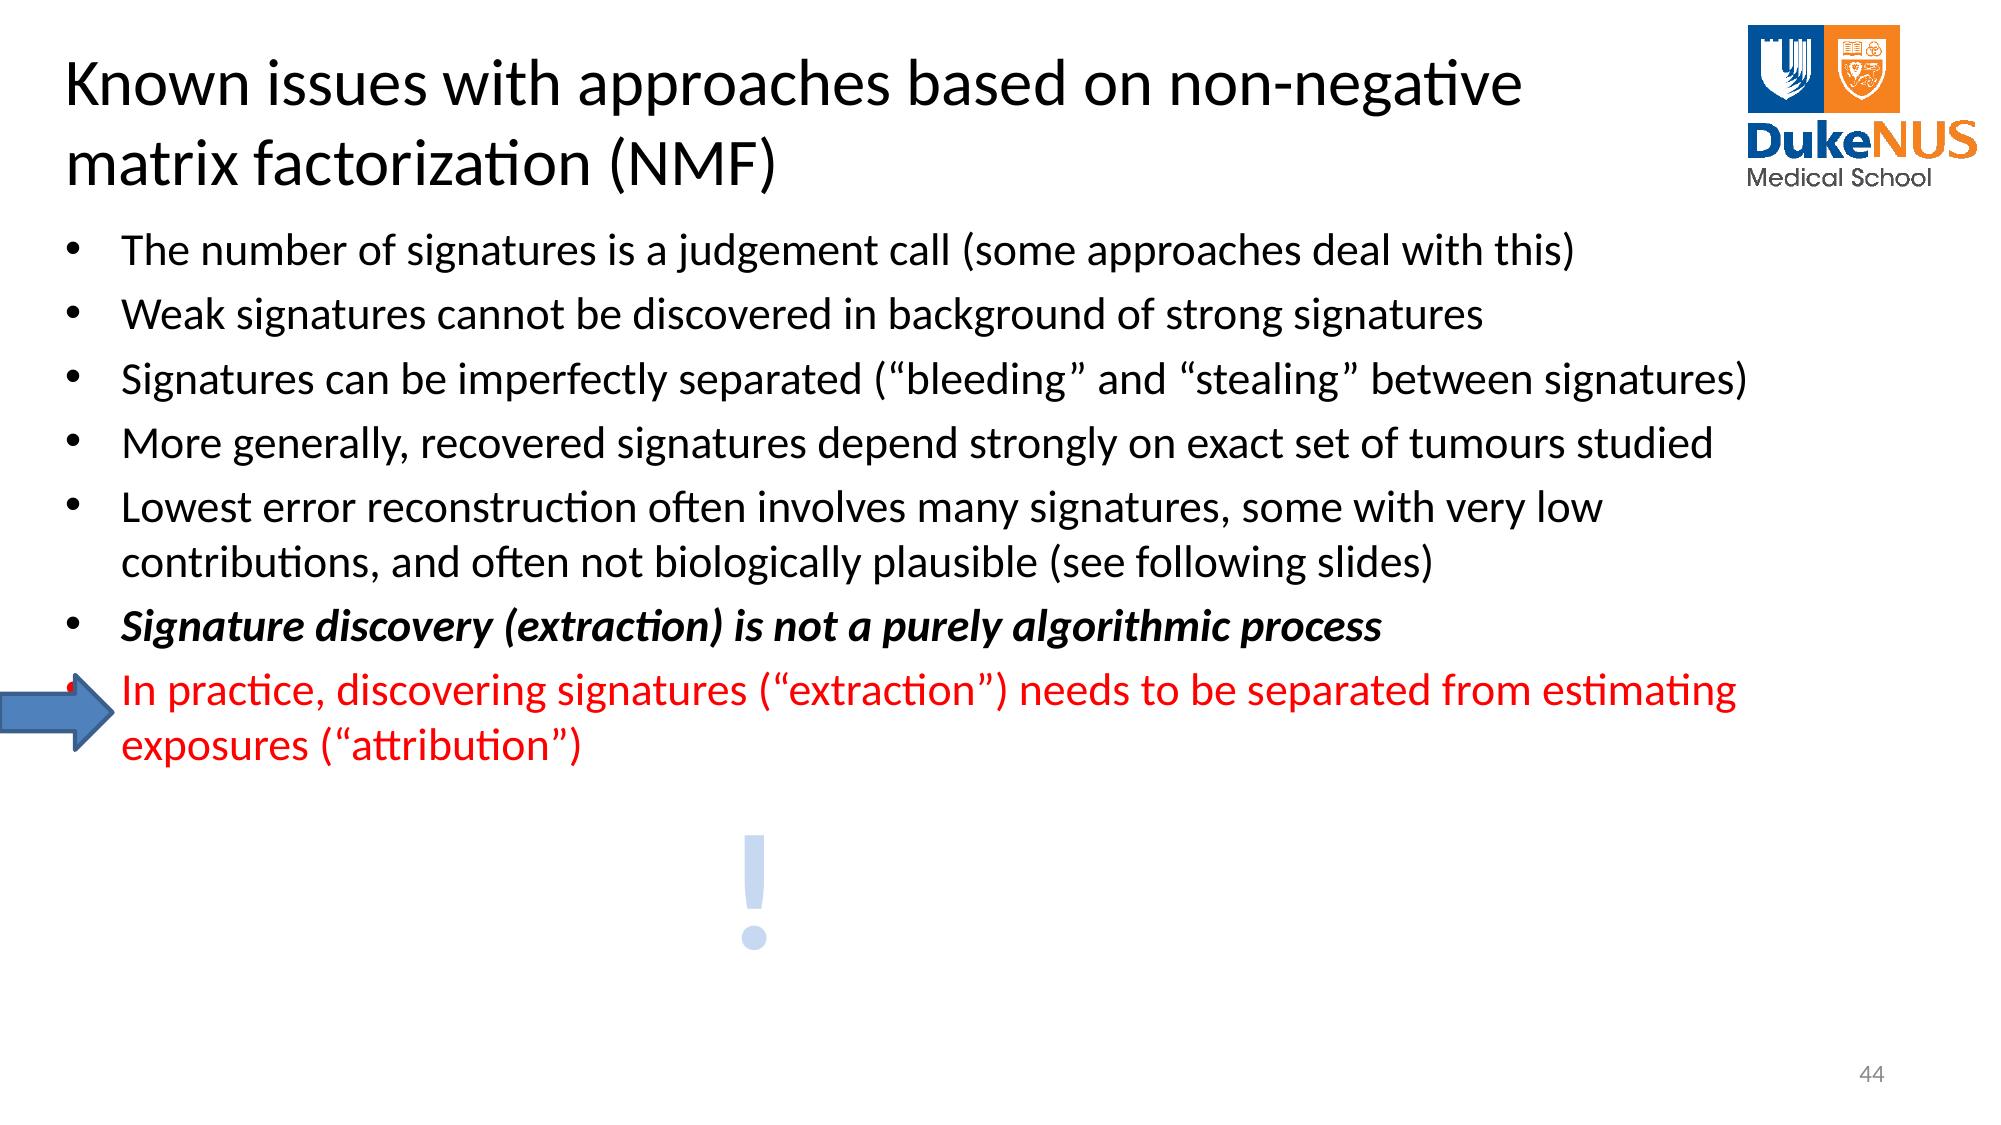

# Known issues with approaches based on non-negative matrix factorization (NMF)
The number of signatures is a judgement call (some approaches deal with this)
Weak signatures cannot be discovered in background of strong signatures
Signatures can be imperfectly separated (“bleeding” and “stealing” between signatures)
More generally, recovered signatures depend strongly on exact set of tumours studied
Lowest error reconstruction often involves many signatures, some with very low contributions, and often not biologically plausible (see following slides)
Signature discovery (extraction) is not a purely algorithmic process
In practice, discovering signatures (“extraction”) needs to be separated from estimating exposures (“attribution”)

!
44